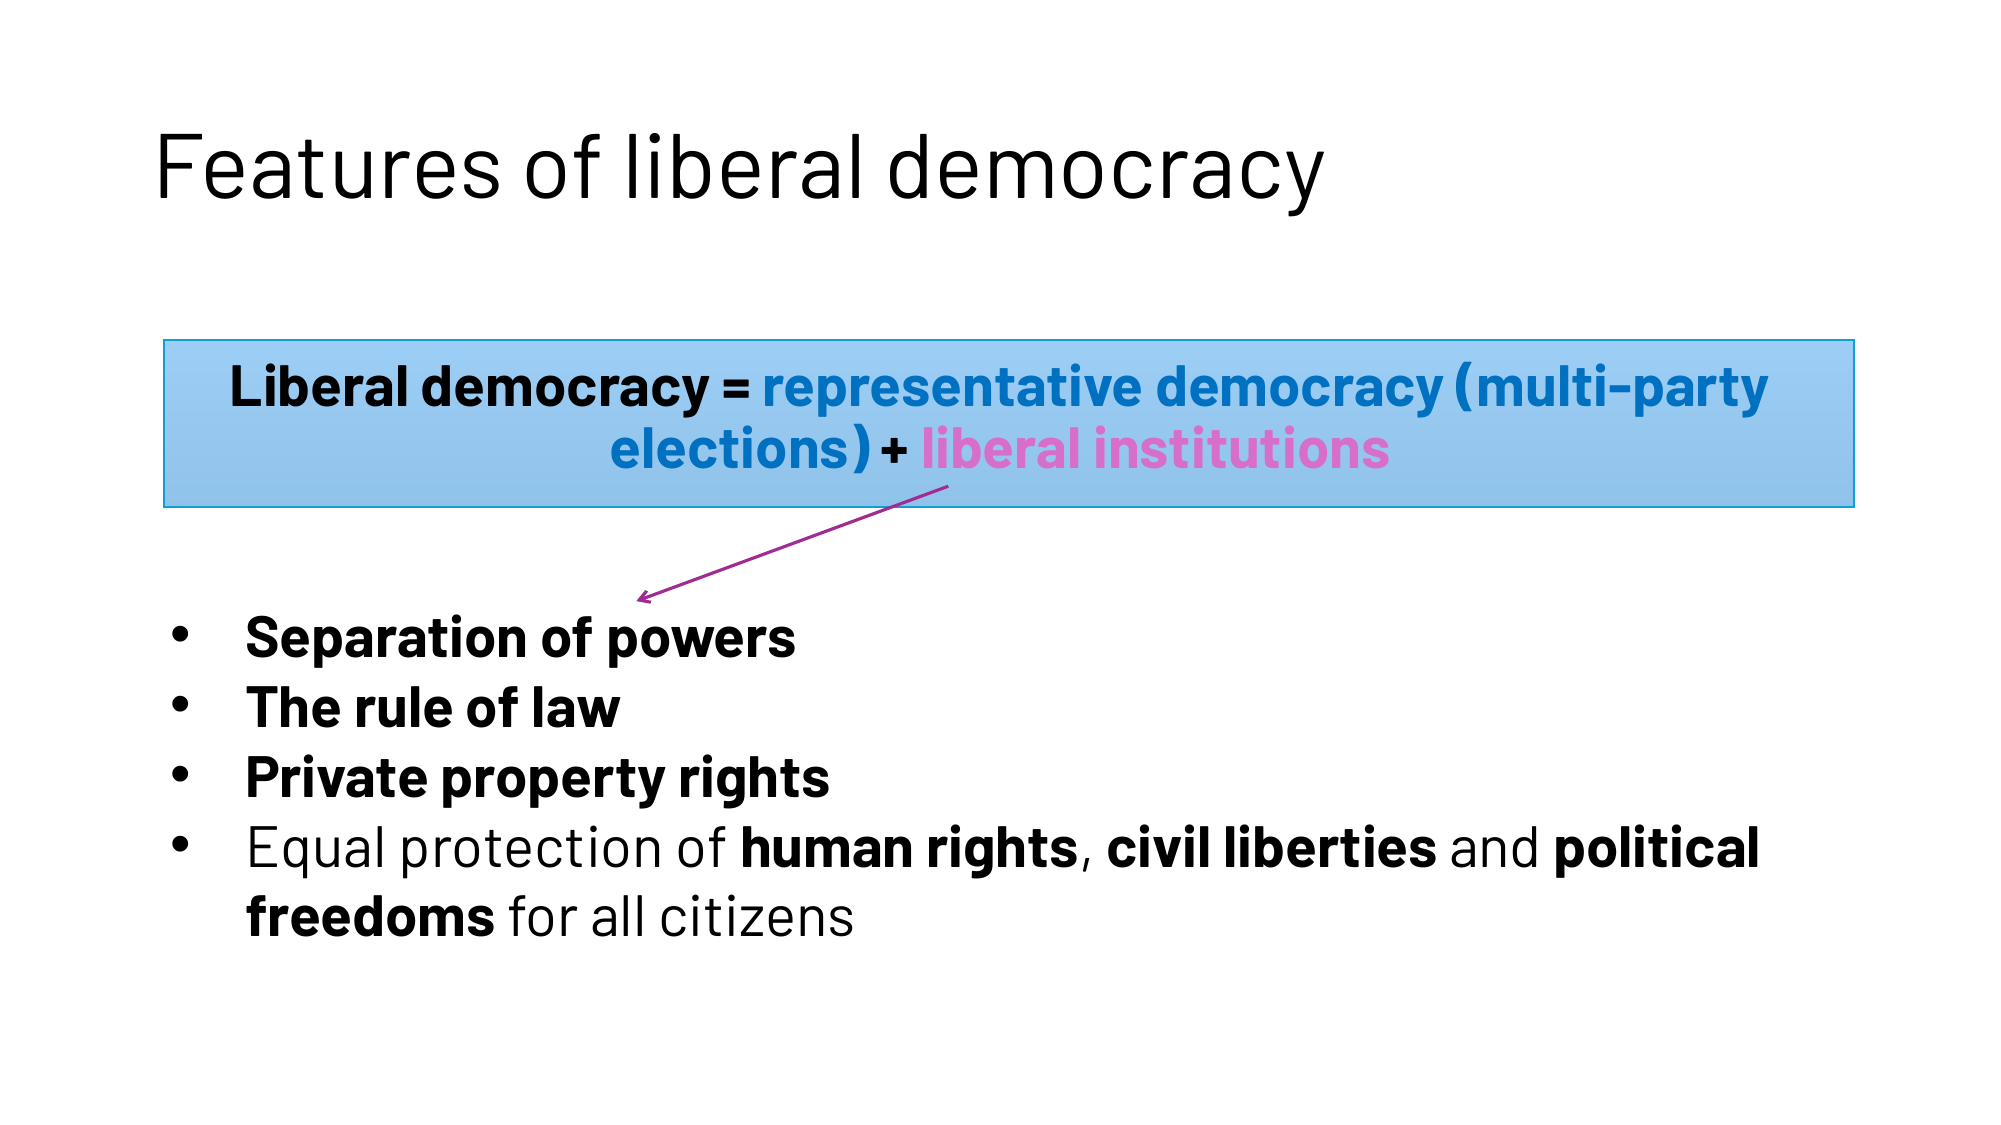

# Features of liberal democracy

Liberal democracy = representative democracy (multi-party elections) + liberal institutions
Separation of powers
The rule of law
Private property rights
Equal protection of human rights, civil liberties and political freedoms for all citizens